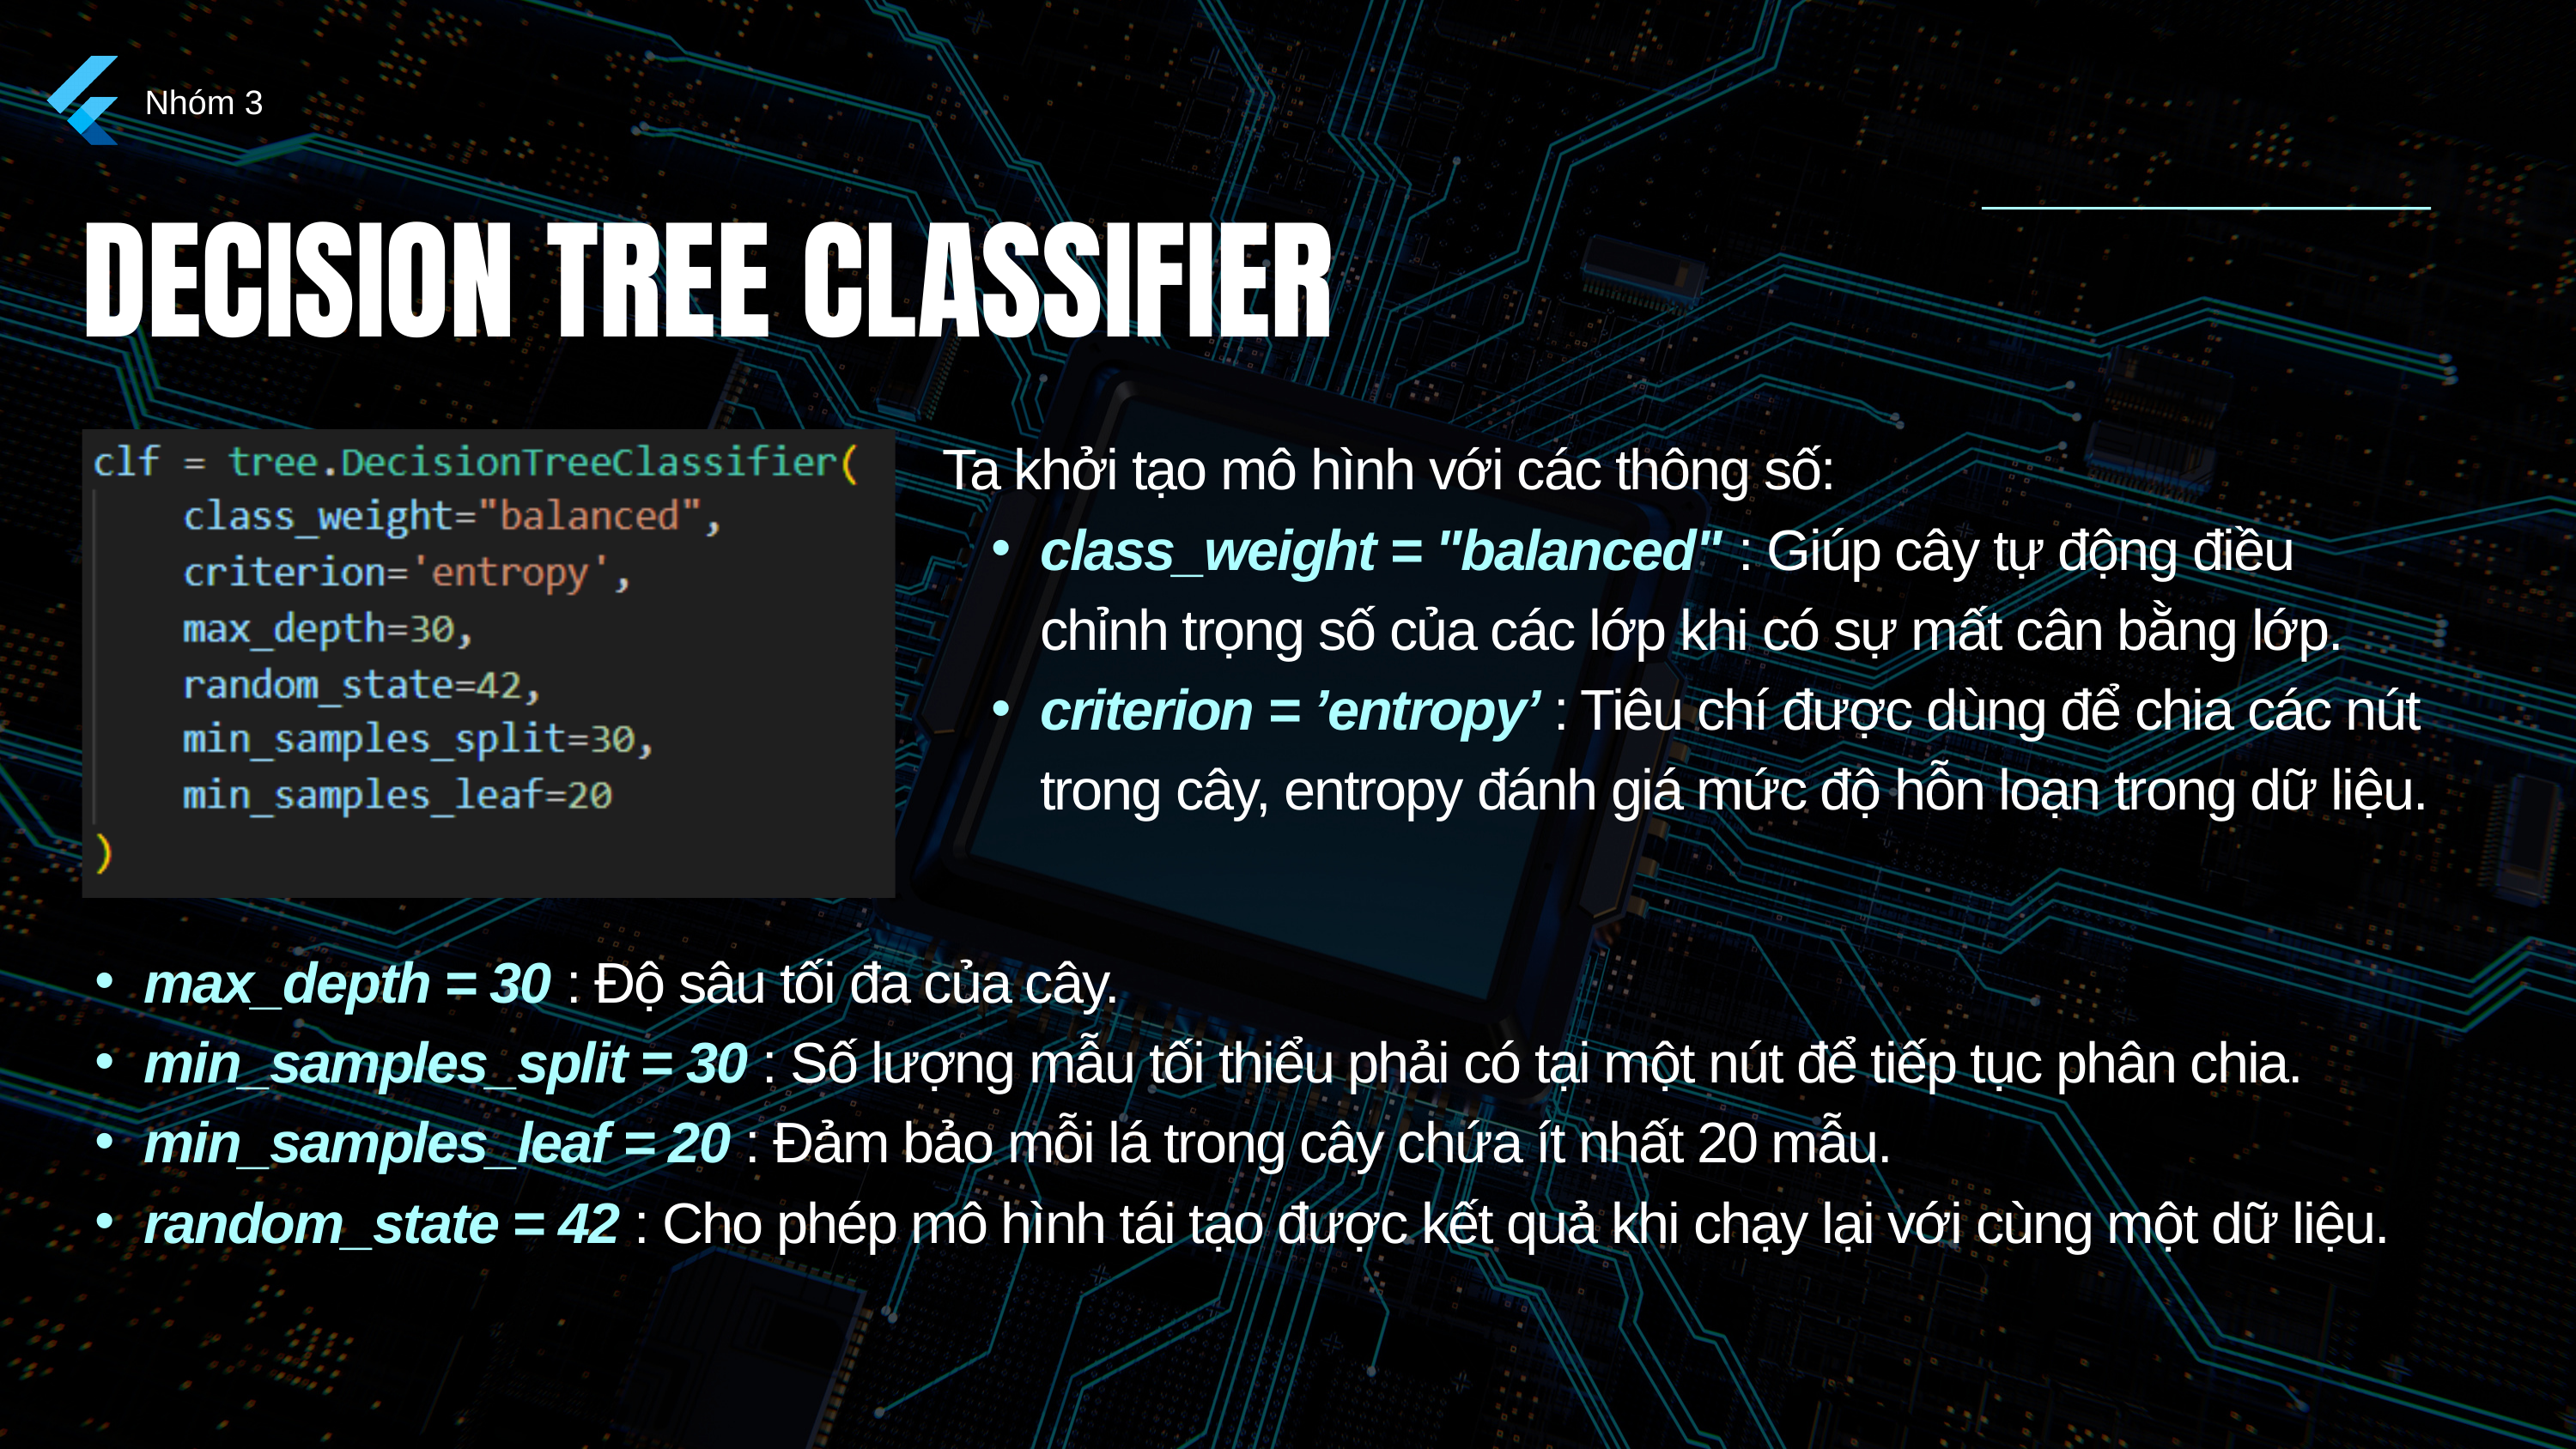

Nhóm 3

DECISION TREE CLASSIFIER
Ta khởi tạo mô hình với các thông số:
class_weight = "balanced" : Giúp cây tự động điều chỉnh trọng số của các lớp khi có sự mất cân bằng lớp.
criterion = ’entropy’ : Tiêu chí được dùng để chia các nút trong cây, entropy đánh giá mức độ hỗn loạn trong dữ liệu.

max_depth = 30 : Độ sâu tối đa của cây.
min_samples_split = 30 : Số lượng mẫu tối thiểu phải có tại một nút để tiếp tục phân chia.
min_samples_leaf = 20 : Đảm bảo mỗi lá trong cây chứa ít nhất 20 mẫu.
random_state = 42 : Cho phép mô hình tái tạo được kết quả khi chạy lại với cùng một dữ liệu.